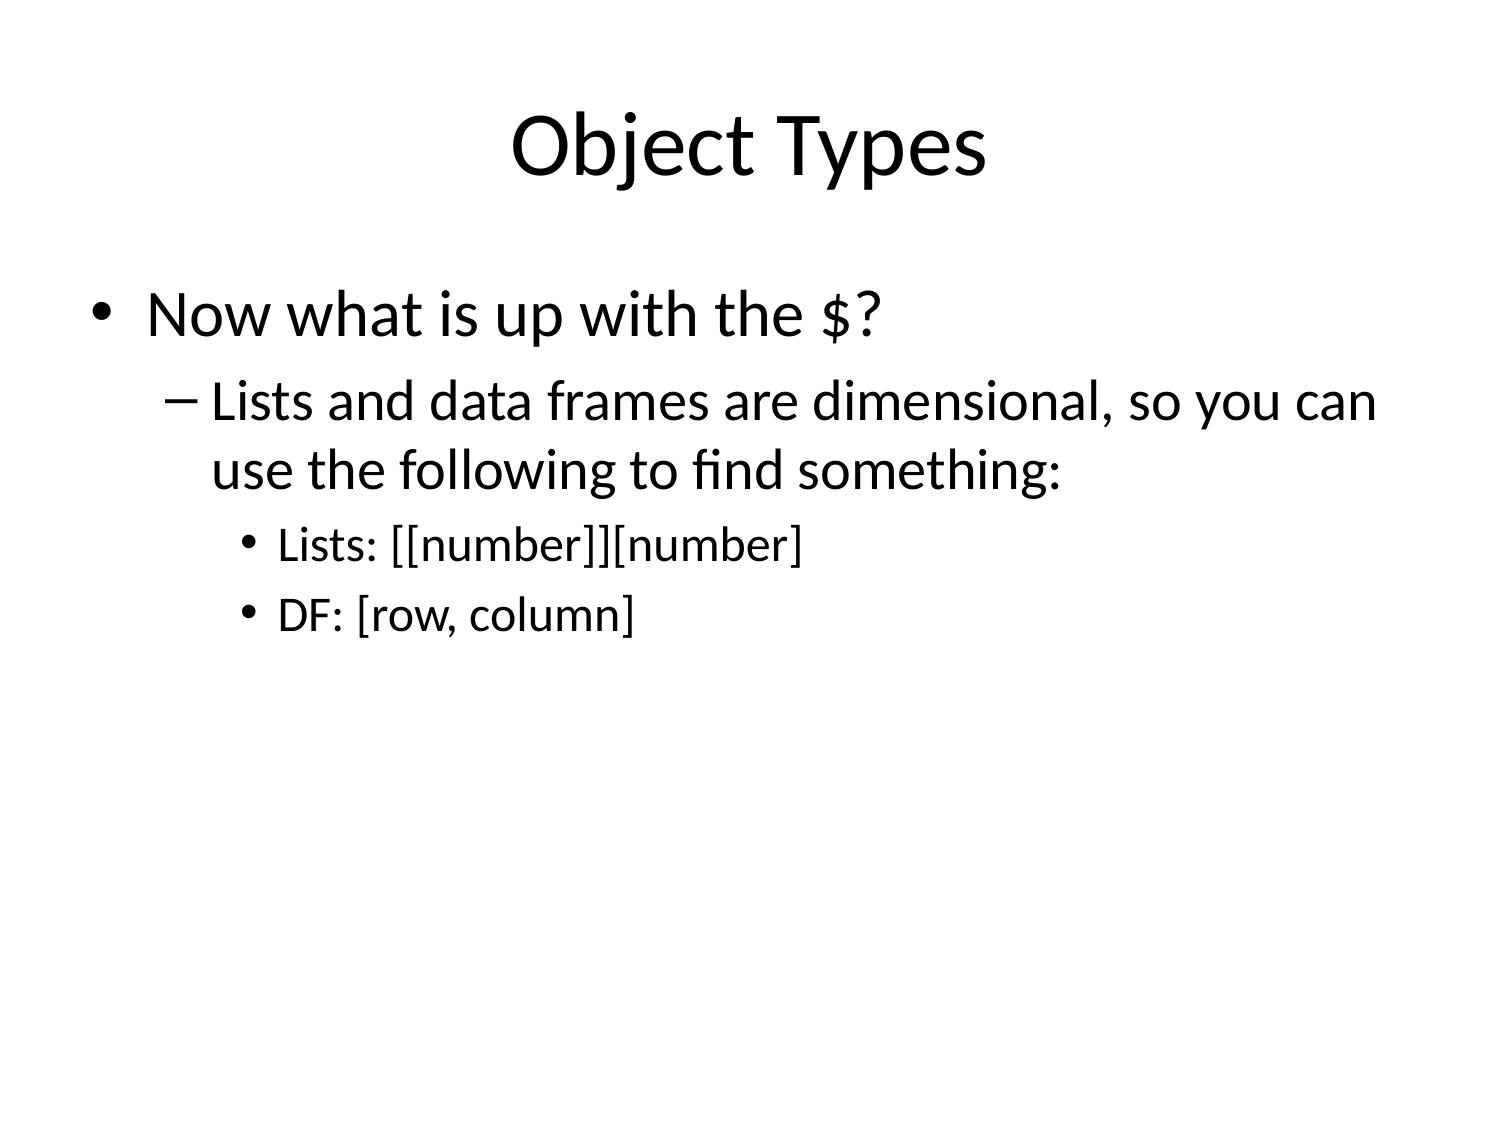

# Object Types
Now what is up with the $?
Lists and data frames are dimensional, so you can use the following to find something:
Lists: [[number]][number]
DF: [row, column]